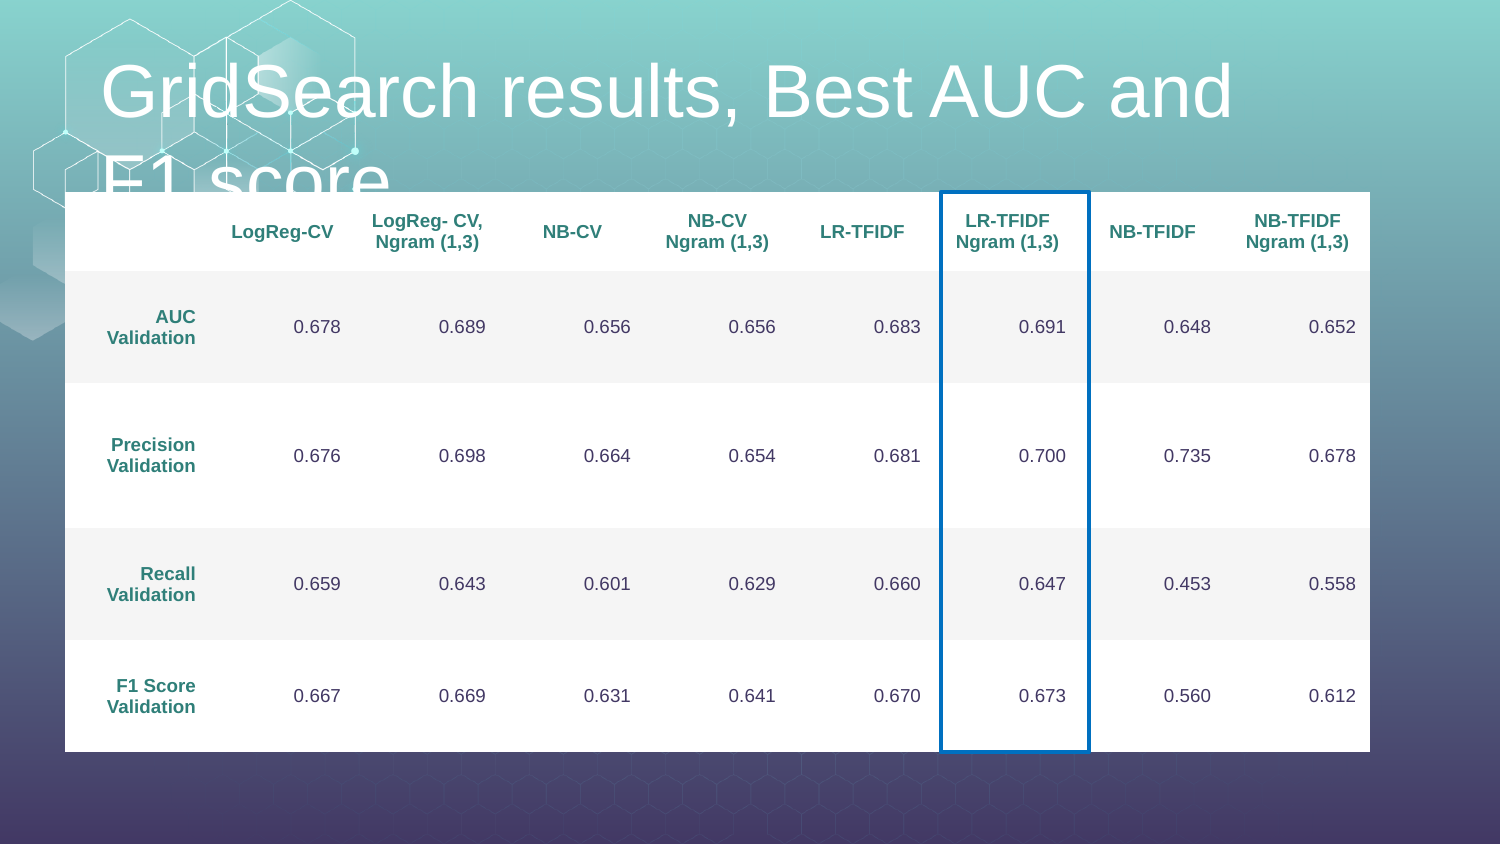

# GridSearch results, Best AUC and F1 score
|  | LogReg-CV | LogReg- CV, Ngram (1,3) | NB-CV | NB-CV Ngram (1,3) | LR-TFIDF | LR-TFIDF Ngram (1,3) | NB-TFIDF | NB-TFIDF Ngram (1,3) |
| --- | --- | --- | --- | --- | --- | --- | --- | --- |
| AUC Validation | 0.678 | 0.689 | 0.656 | 0.656 | 0.683 | 0.691 | 0.648 | 0.652 |
| Precision Validation | 0.676 | 0.698 | 0.664 | 0.654 | 0.681 | 0.700 | 0.735 | 0.678 |
| Recall Validation | 0.659 | 0.643 | 0.601 | 0.629 | 0.660 | 0.647 | 0.453 | 0.558 |
| F1 Score Validation | 0.667 | 0.669 | 0.631 | 0.641 | 0.670 | 0.673 | 0.560 | 0.612 |